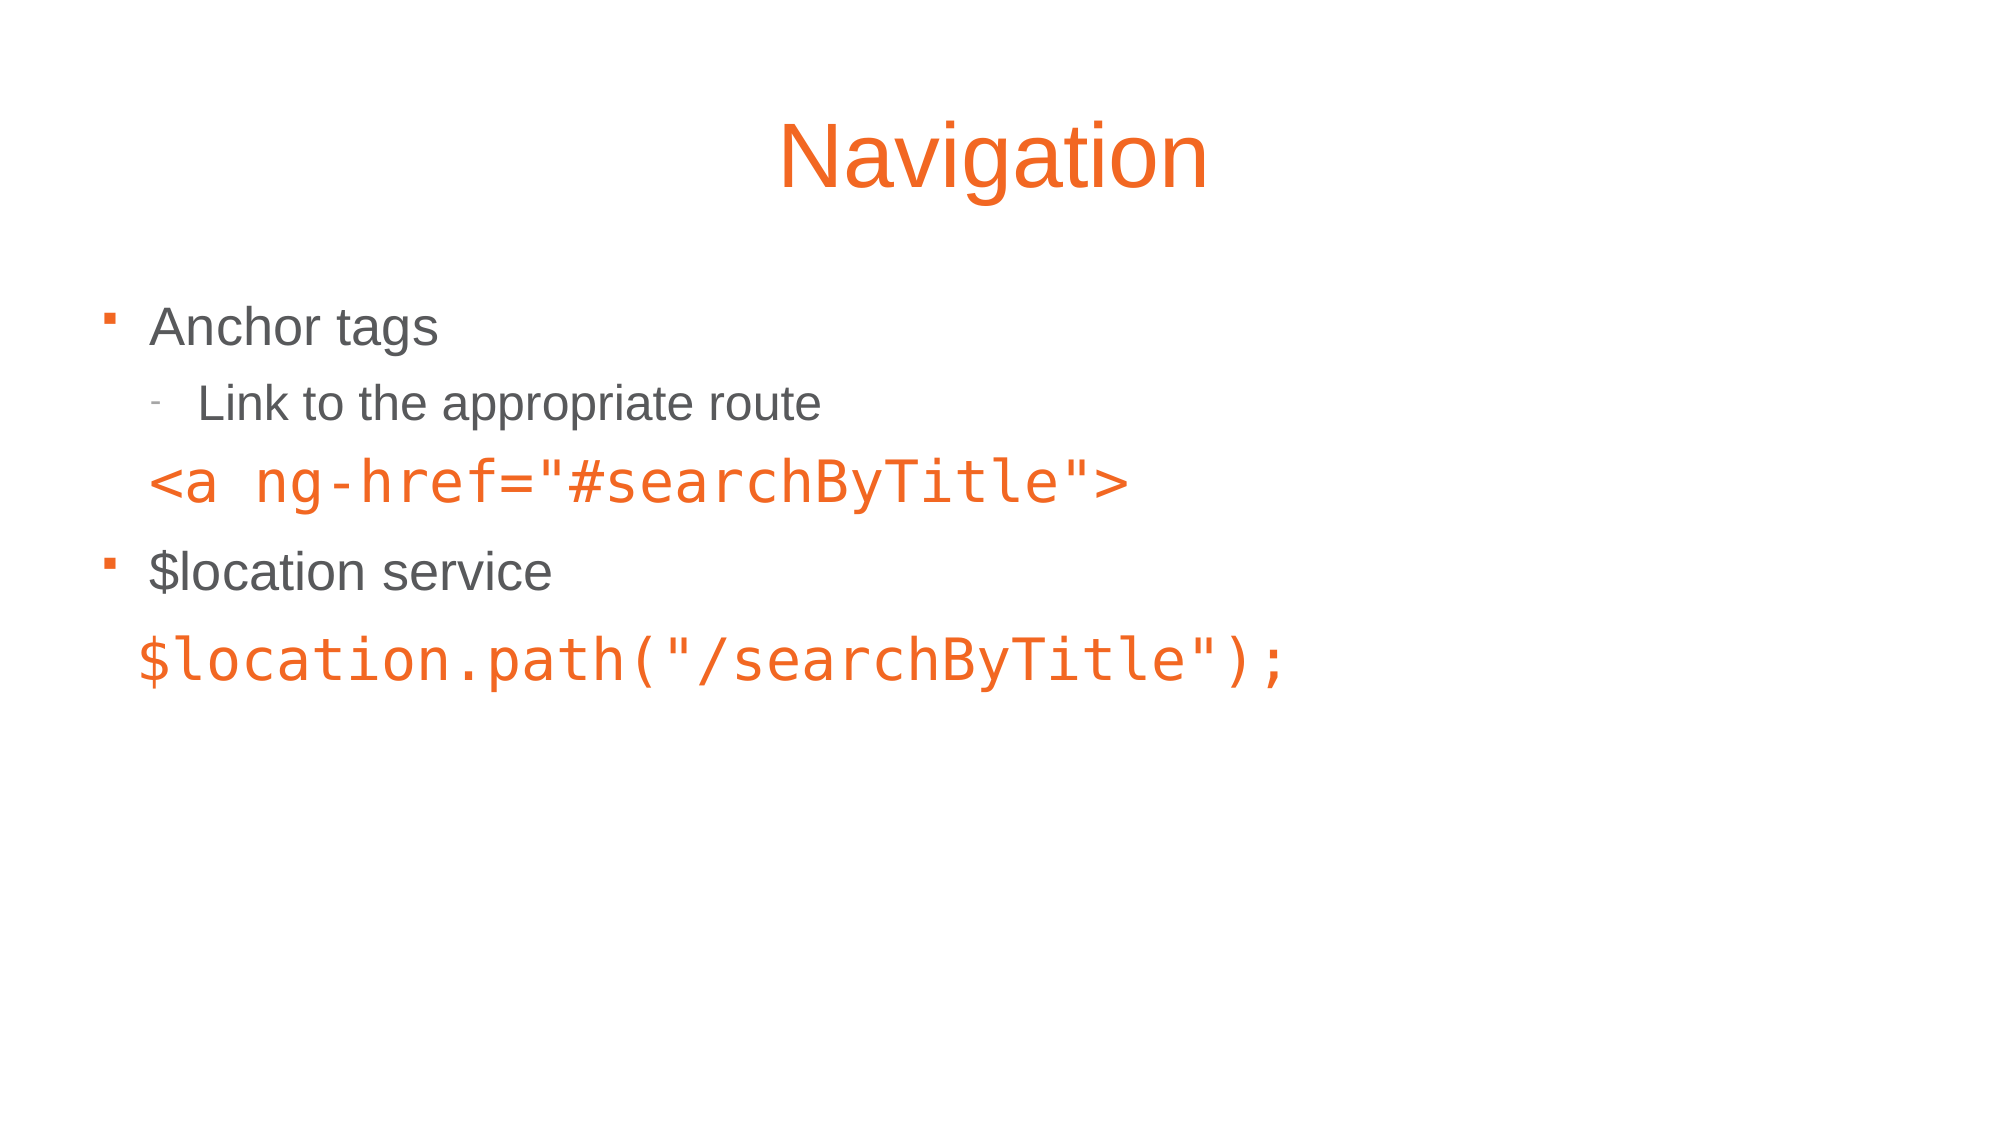

# Navigation
Anchor tags
Link to the appropriate route
<a ng-href="#searchByTitle">
$location service
 $location.path("/searchByTitle");